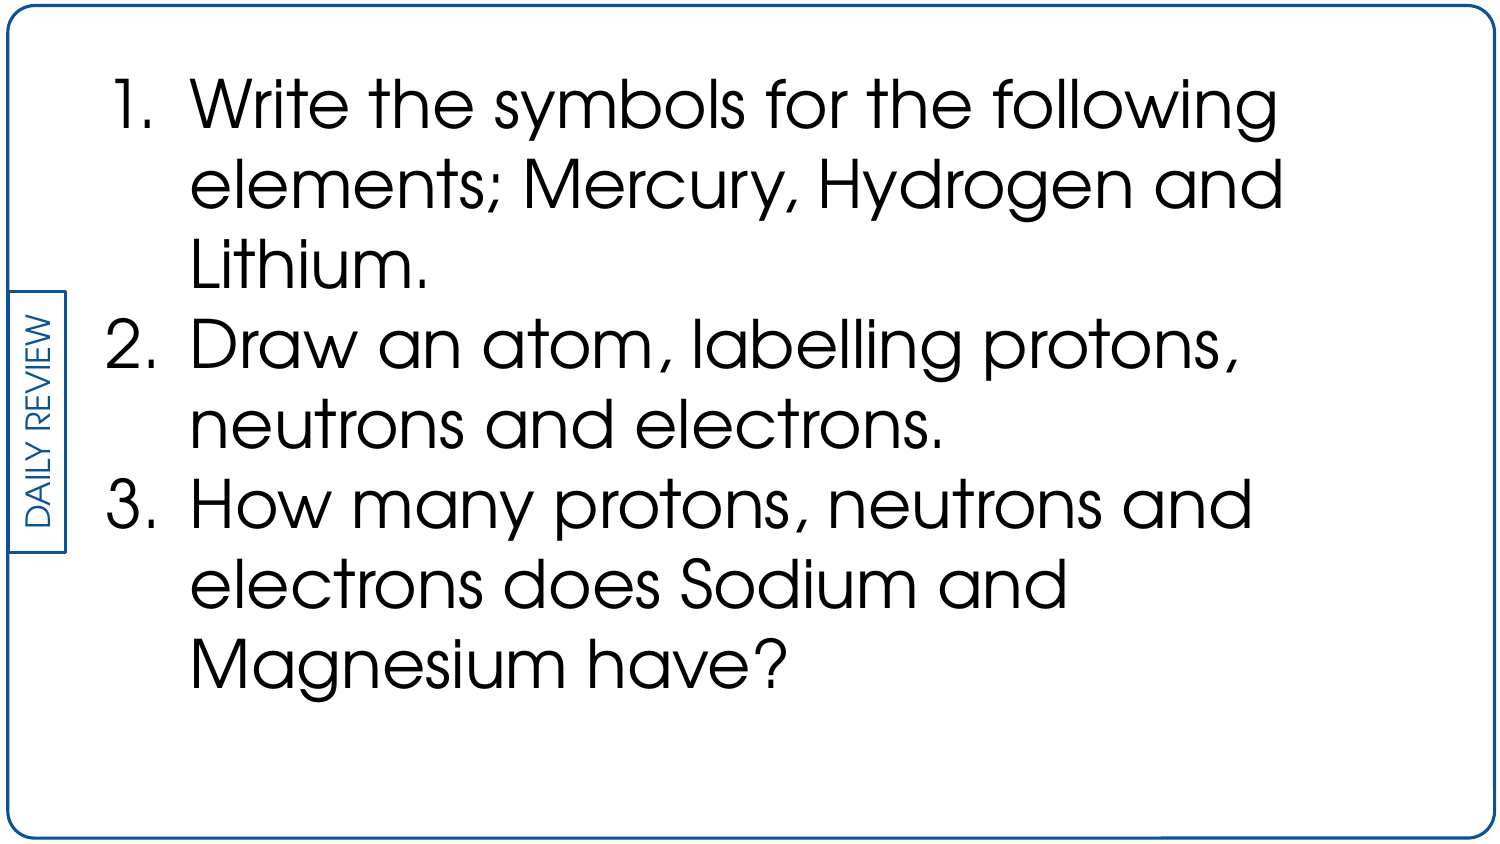

We will demonstrate lighting and extinguishing a Bunsen burner safely.
Write the symbols for the following elements; Mercury, Hydrogen and Lithium.
Draw an atom, labelling protons, neutrons and electrons.
How many protons, neutrons and electrons does Sodium and Magnesium have?